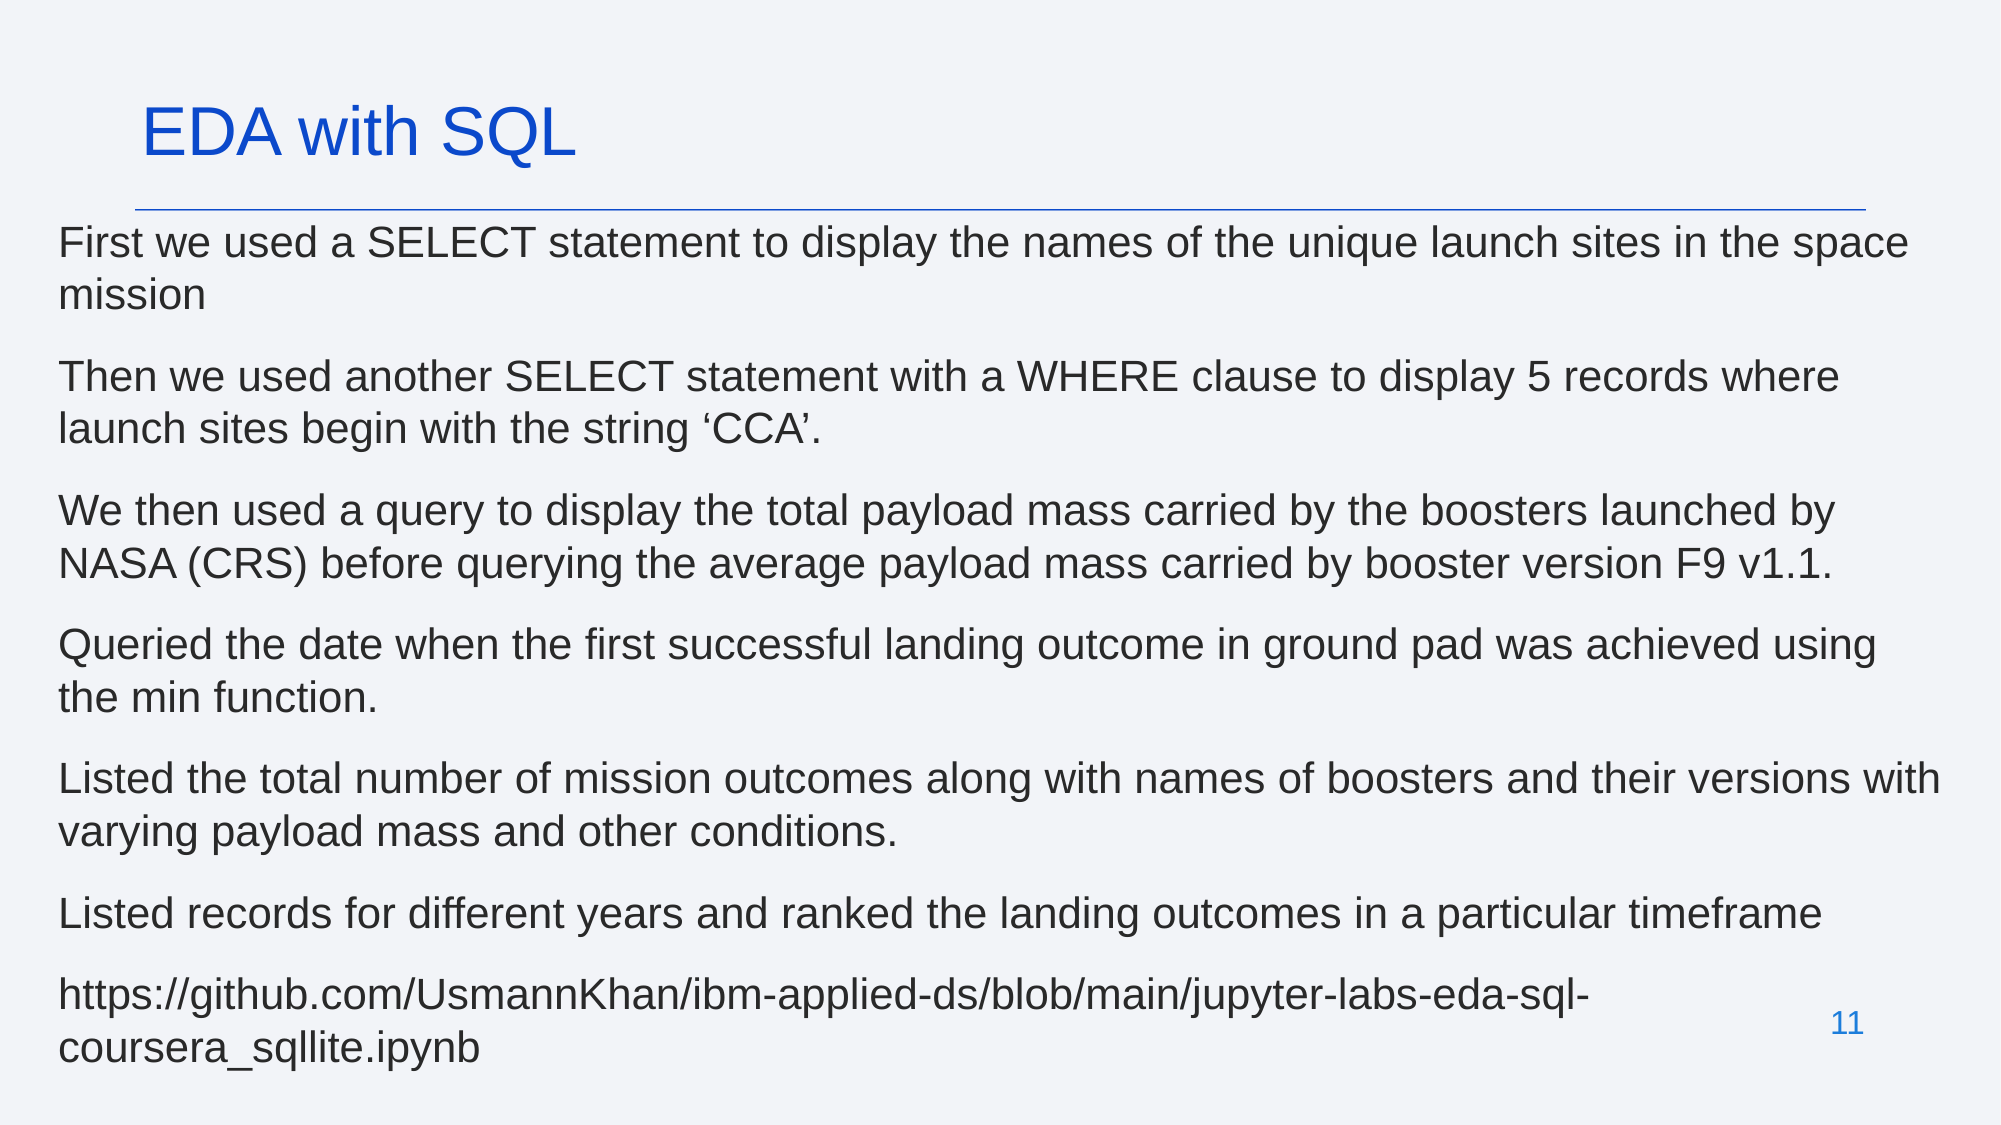

EDA with SQL
First we used a SELECT statement to display the names of the unique launch sites in the space mission
Then we used another SELECT statement with a WHERE clause to display 5 records where launch sites begin with the string ‘CCA’.
We then used a query to display the total payload mass carried by the boosters launched by NASA (CRS) before querying the average payload mass carried by booster version F9 v1.1.
Queried the date when the first successful landing outcome in ground pad was achieved using the min function.
Listed the total number of mission outcomes along with names of boosters and their versions with varying payload mass and other conditions.
Listed records for different years and ranked the landing outcomes in a particular timeframe
https://github.com/UsmannKhan/ibm-applied-ds/blob/main/jupyter-labs-eda-sql-coursera_sqllite.ipynb

11